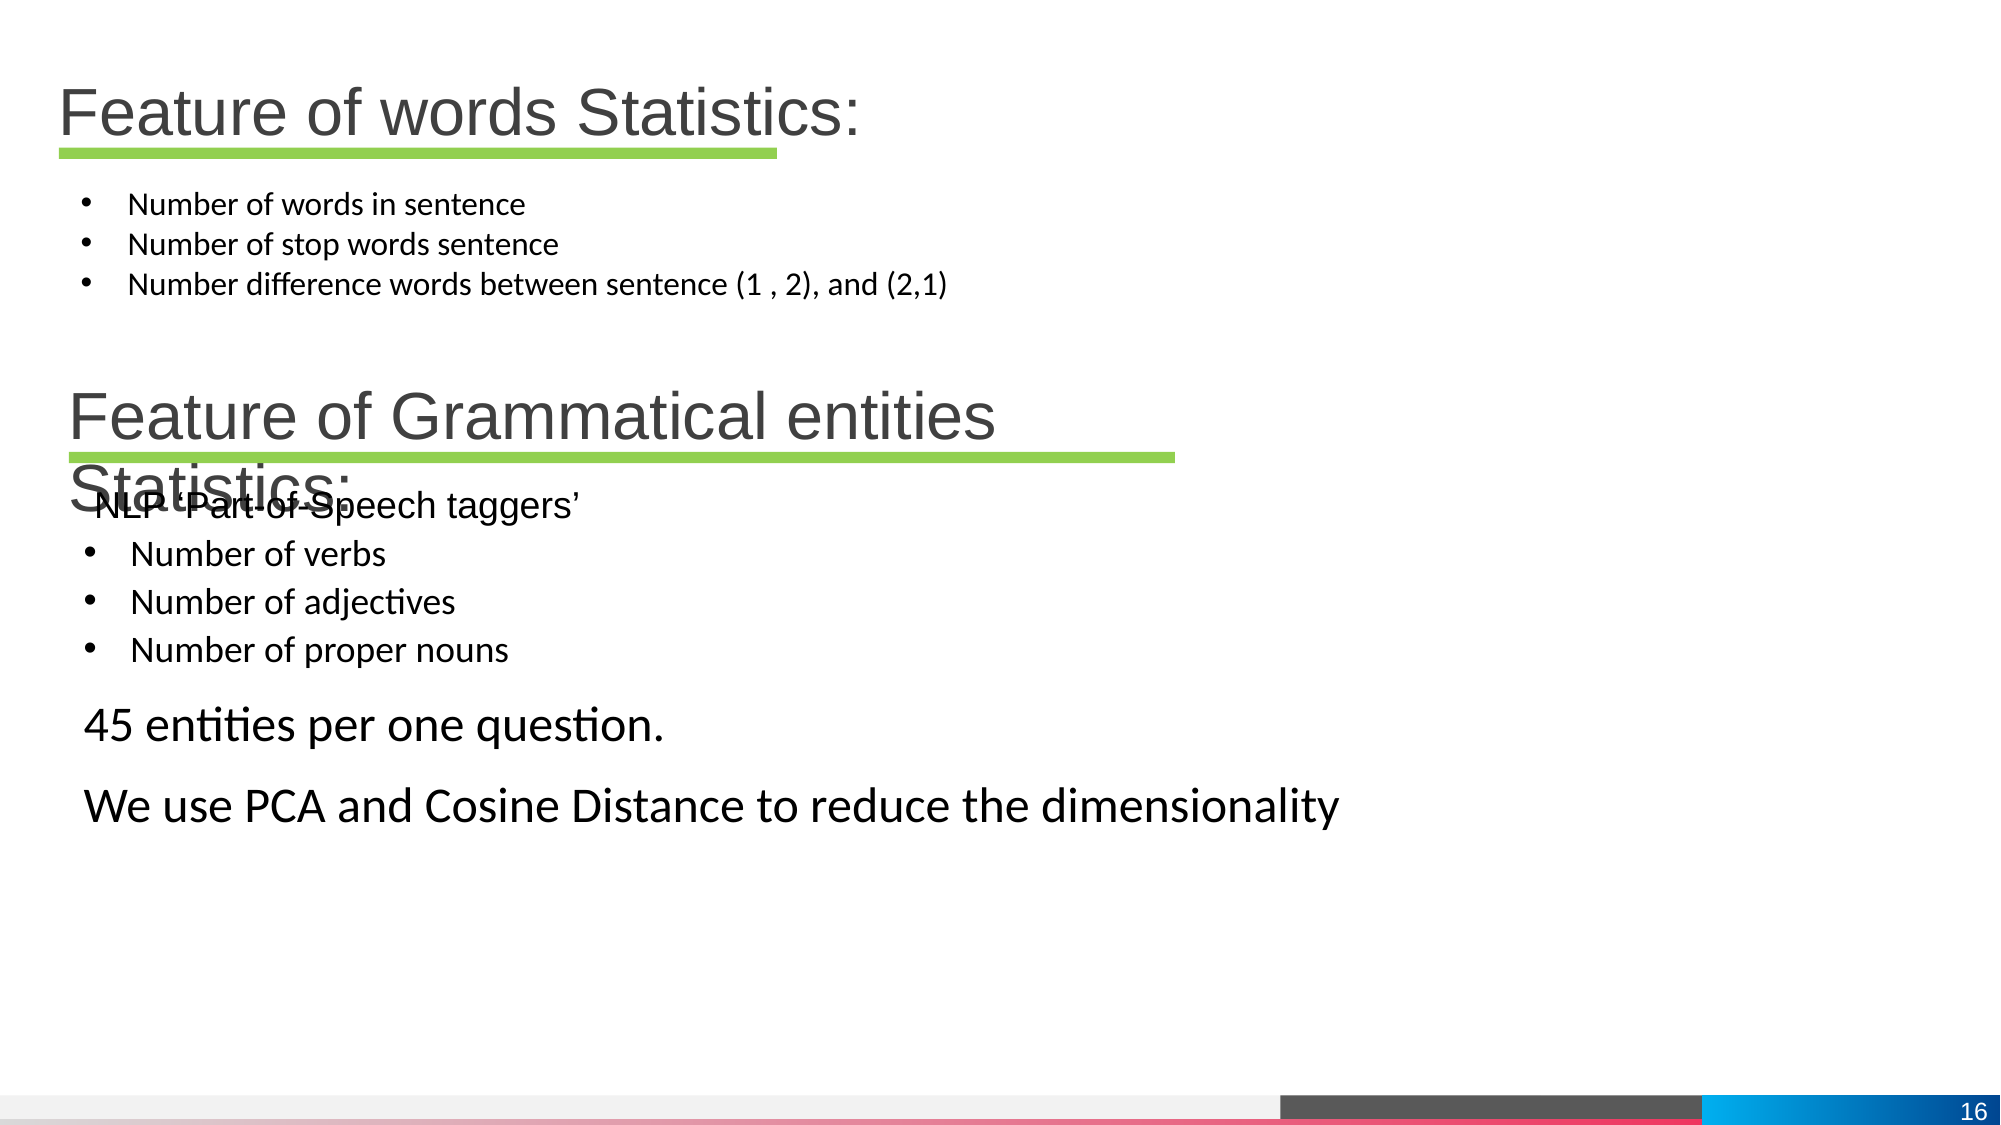

# Feature of words Statistics:

Number of words in sentence
Number of stop words sentence
Number difference words between sentence (1 , 2), and (2,1)

Feature of Grammatical entities Statistics:

 NLP ‘Part-of-Speech taggers’
Number of verbs
Number of adjectives
Number of proper nouns
45 entities per one question.
We use PCA and Cosine Distance to reduce the dimensionality

16